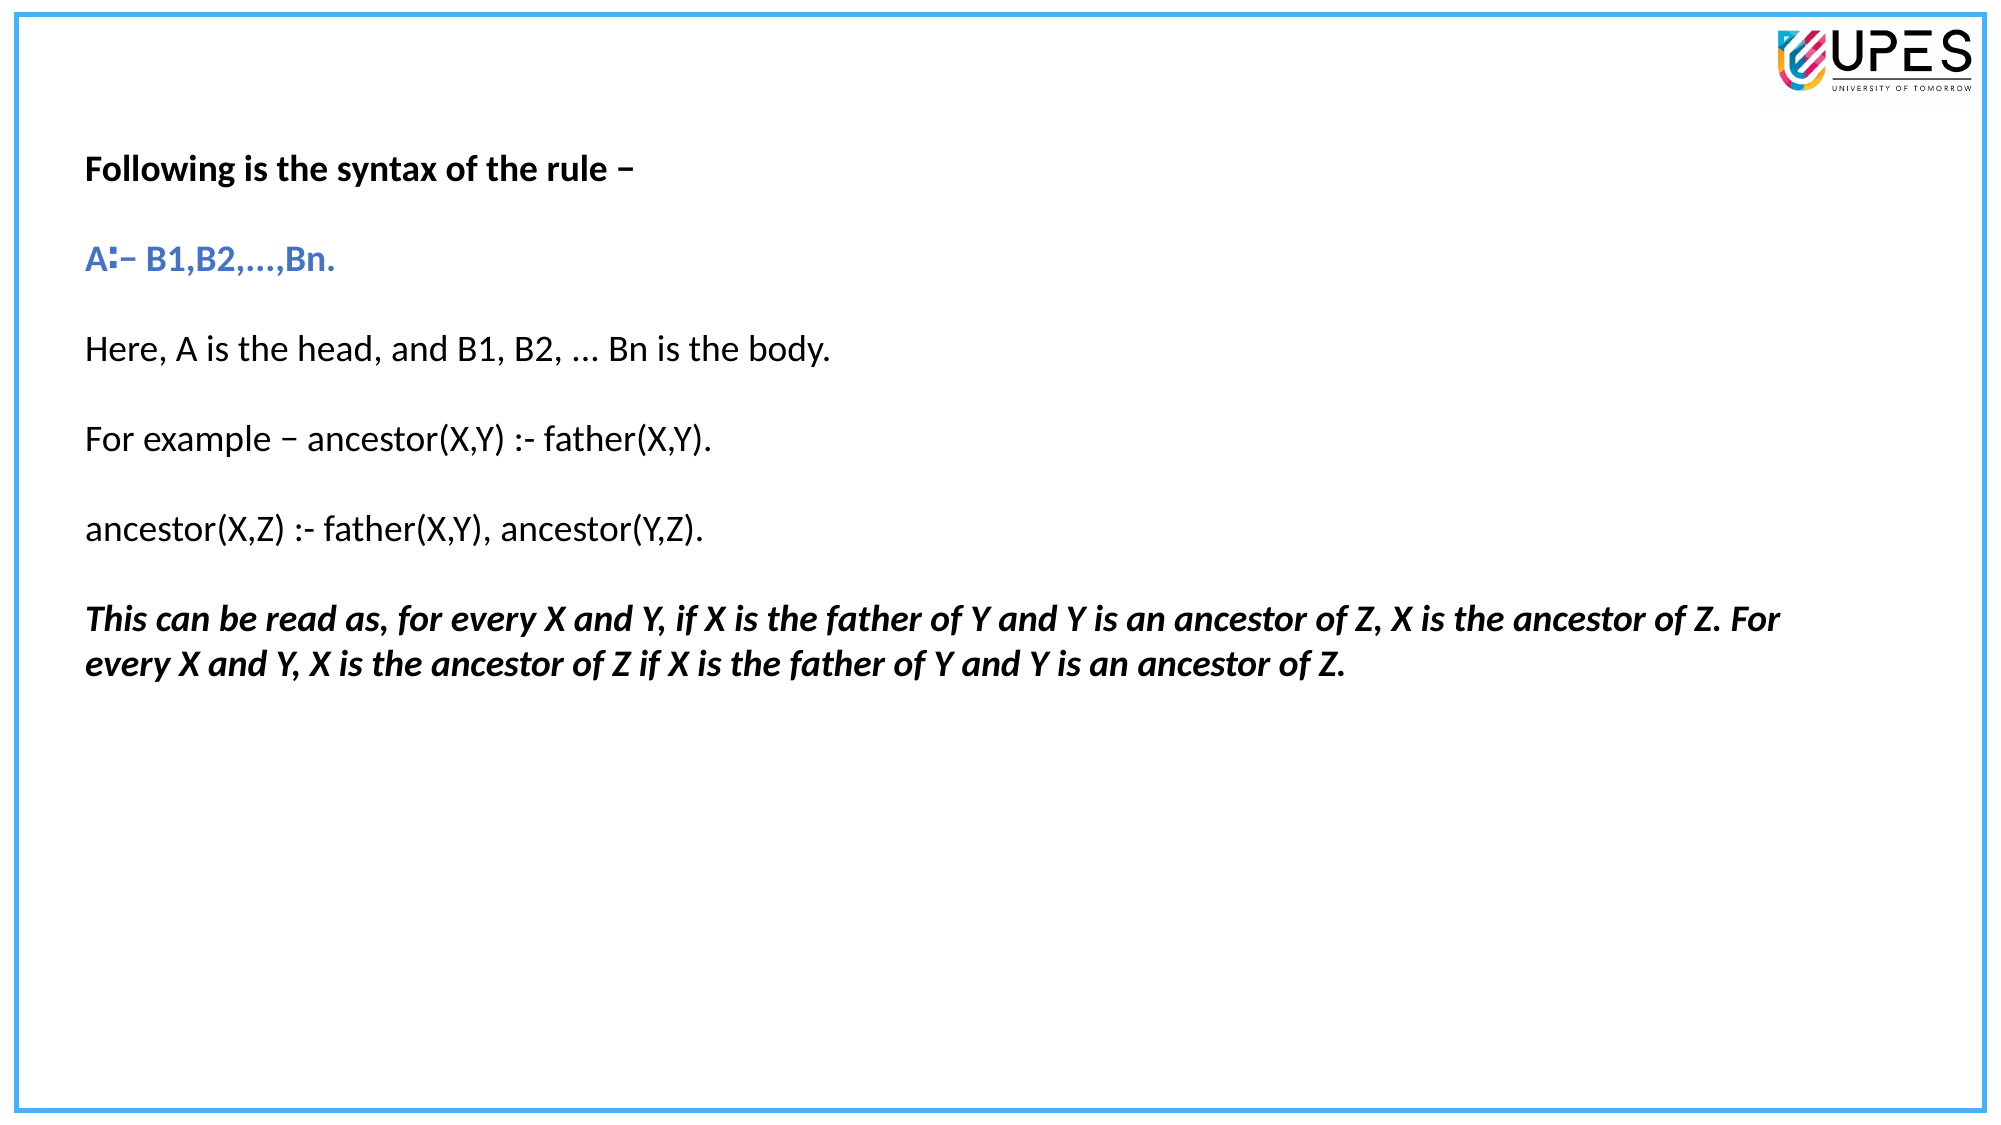

Following is the syntax of the rule −

A∶− B1,B2,...,Bn.

Here, A is the head, and B1, B2, ... Bn is the body.

For example − ancestor(X,Y) :- father(X,Y).

ancestor(X,Z) :- father(X,Y), ancestor(Y,Z).

This can be read as, for every X and Y, if X is the father of Y and Y is an ancestor of Z, X is the ancestor of Z. For every X and Y, X is the ancestor of Z if X is the father of Y and Y is an ancestor of Z.